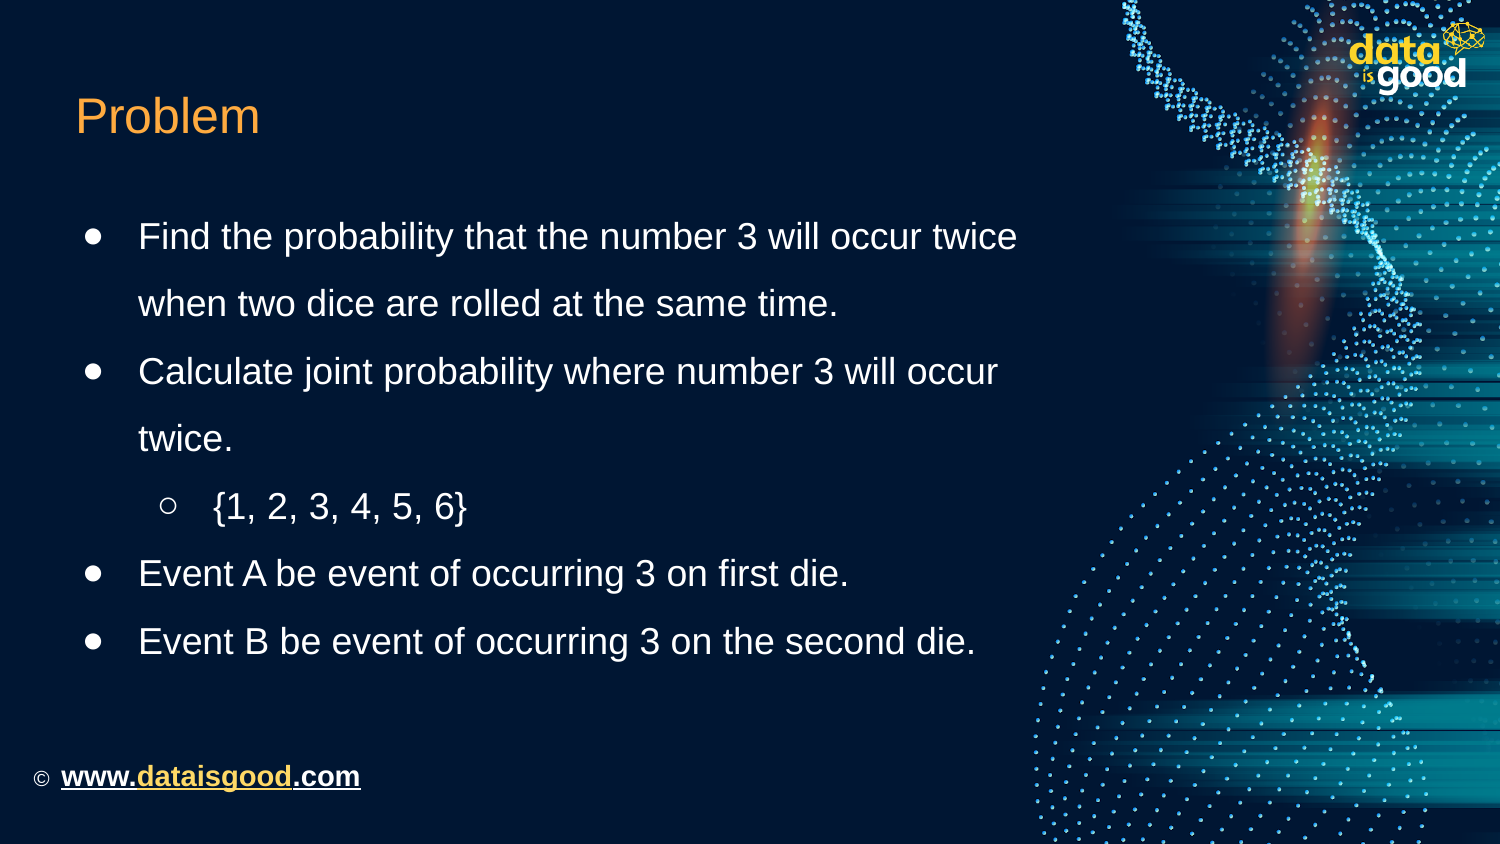

# Problem
Find the probability that the number 3 will occur twice when two dice are rolled at the same time.
Calculate joint probability where number 3 will occur twice.
{1, 2, 3, 4, 5, 6}
Event A be event of occurring 3 on first die.
Event B be event of occurring 3 on the second die.